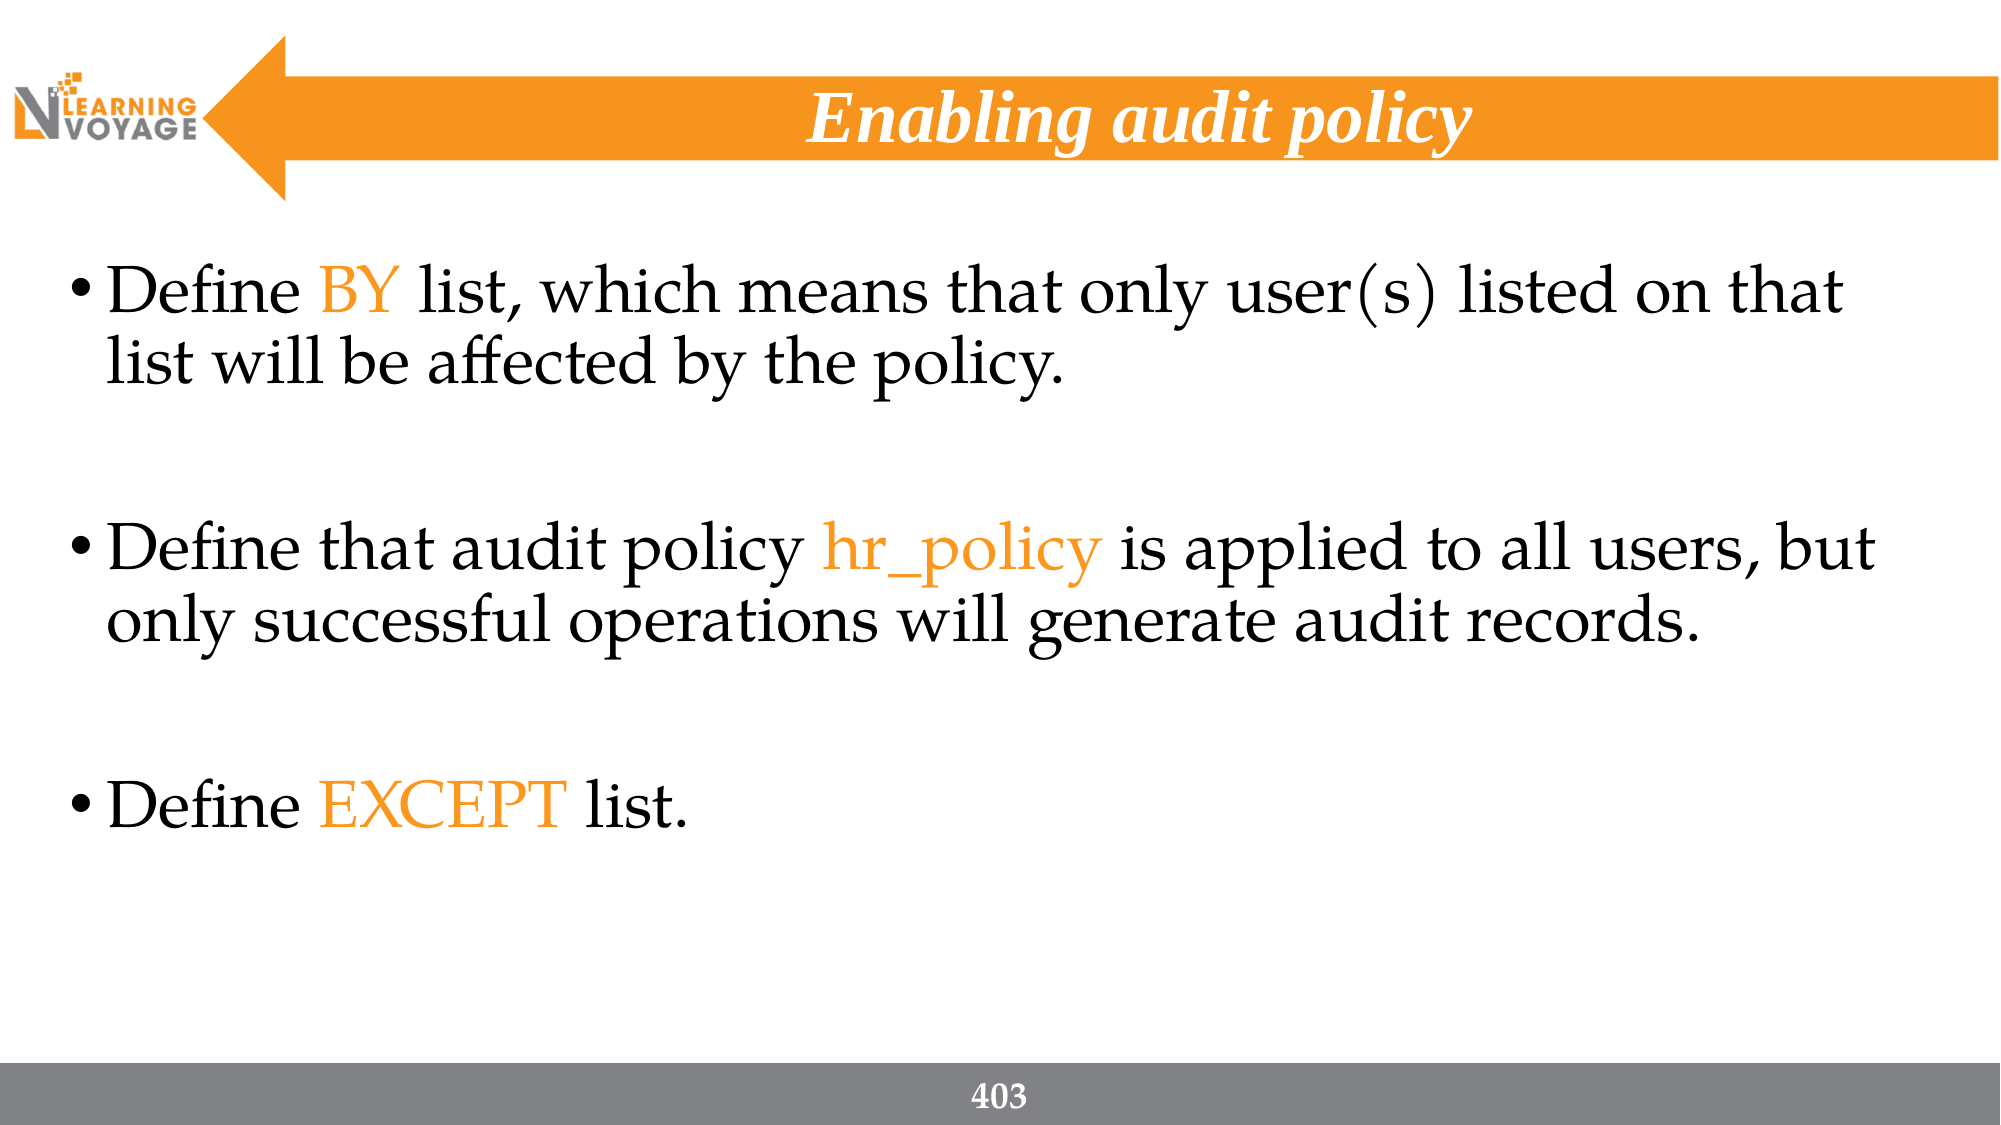

# Enabling audit policy
Define BY list, which means that only user(s) listed on that list will be affected by the policy.

Define that audit policy hr_policy is applied to all users, but only successful operations will generate audit records.

Define EXCEPT list.
403